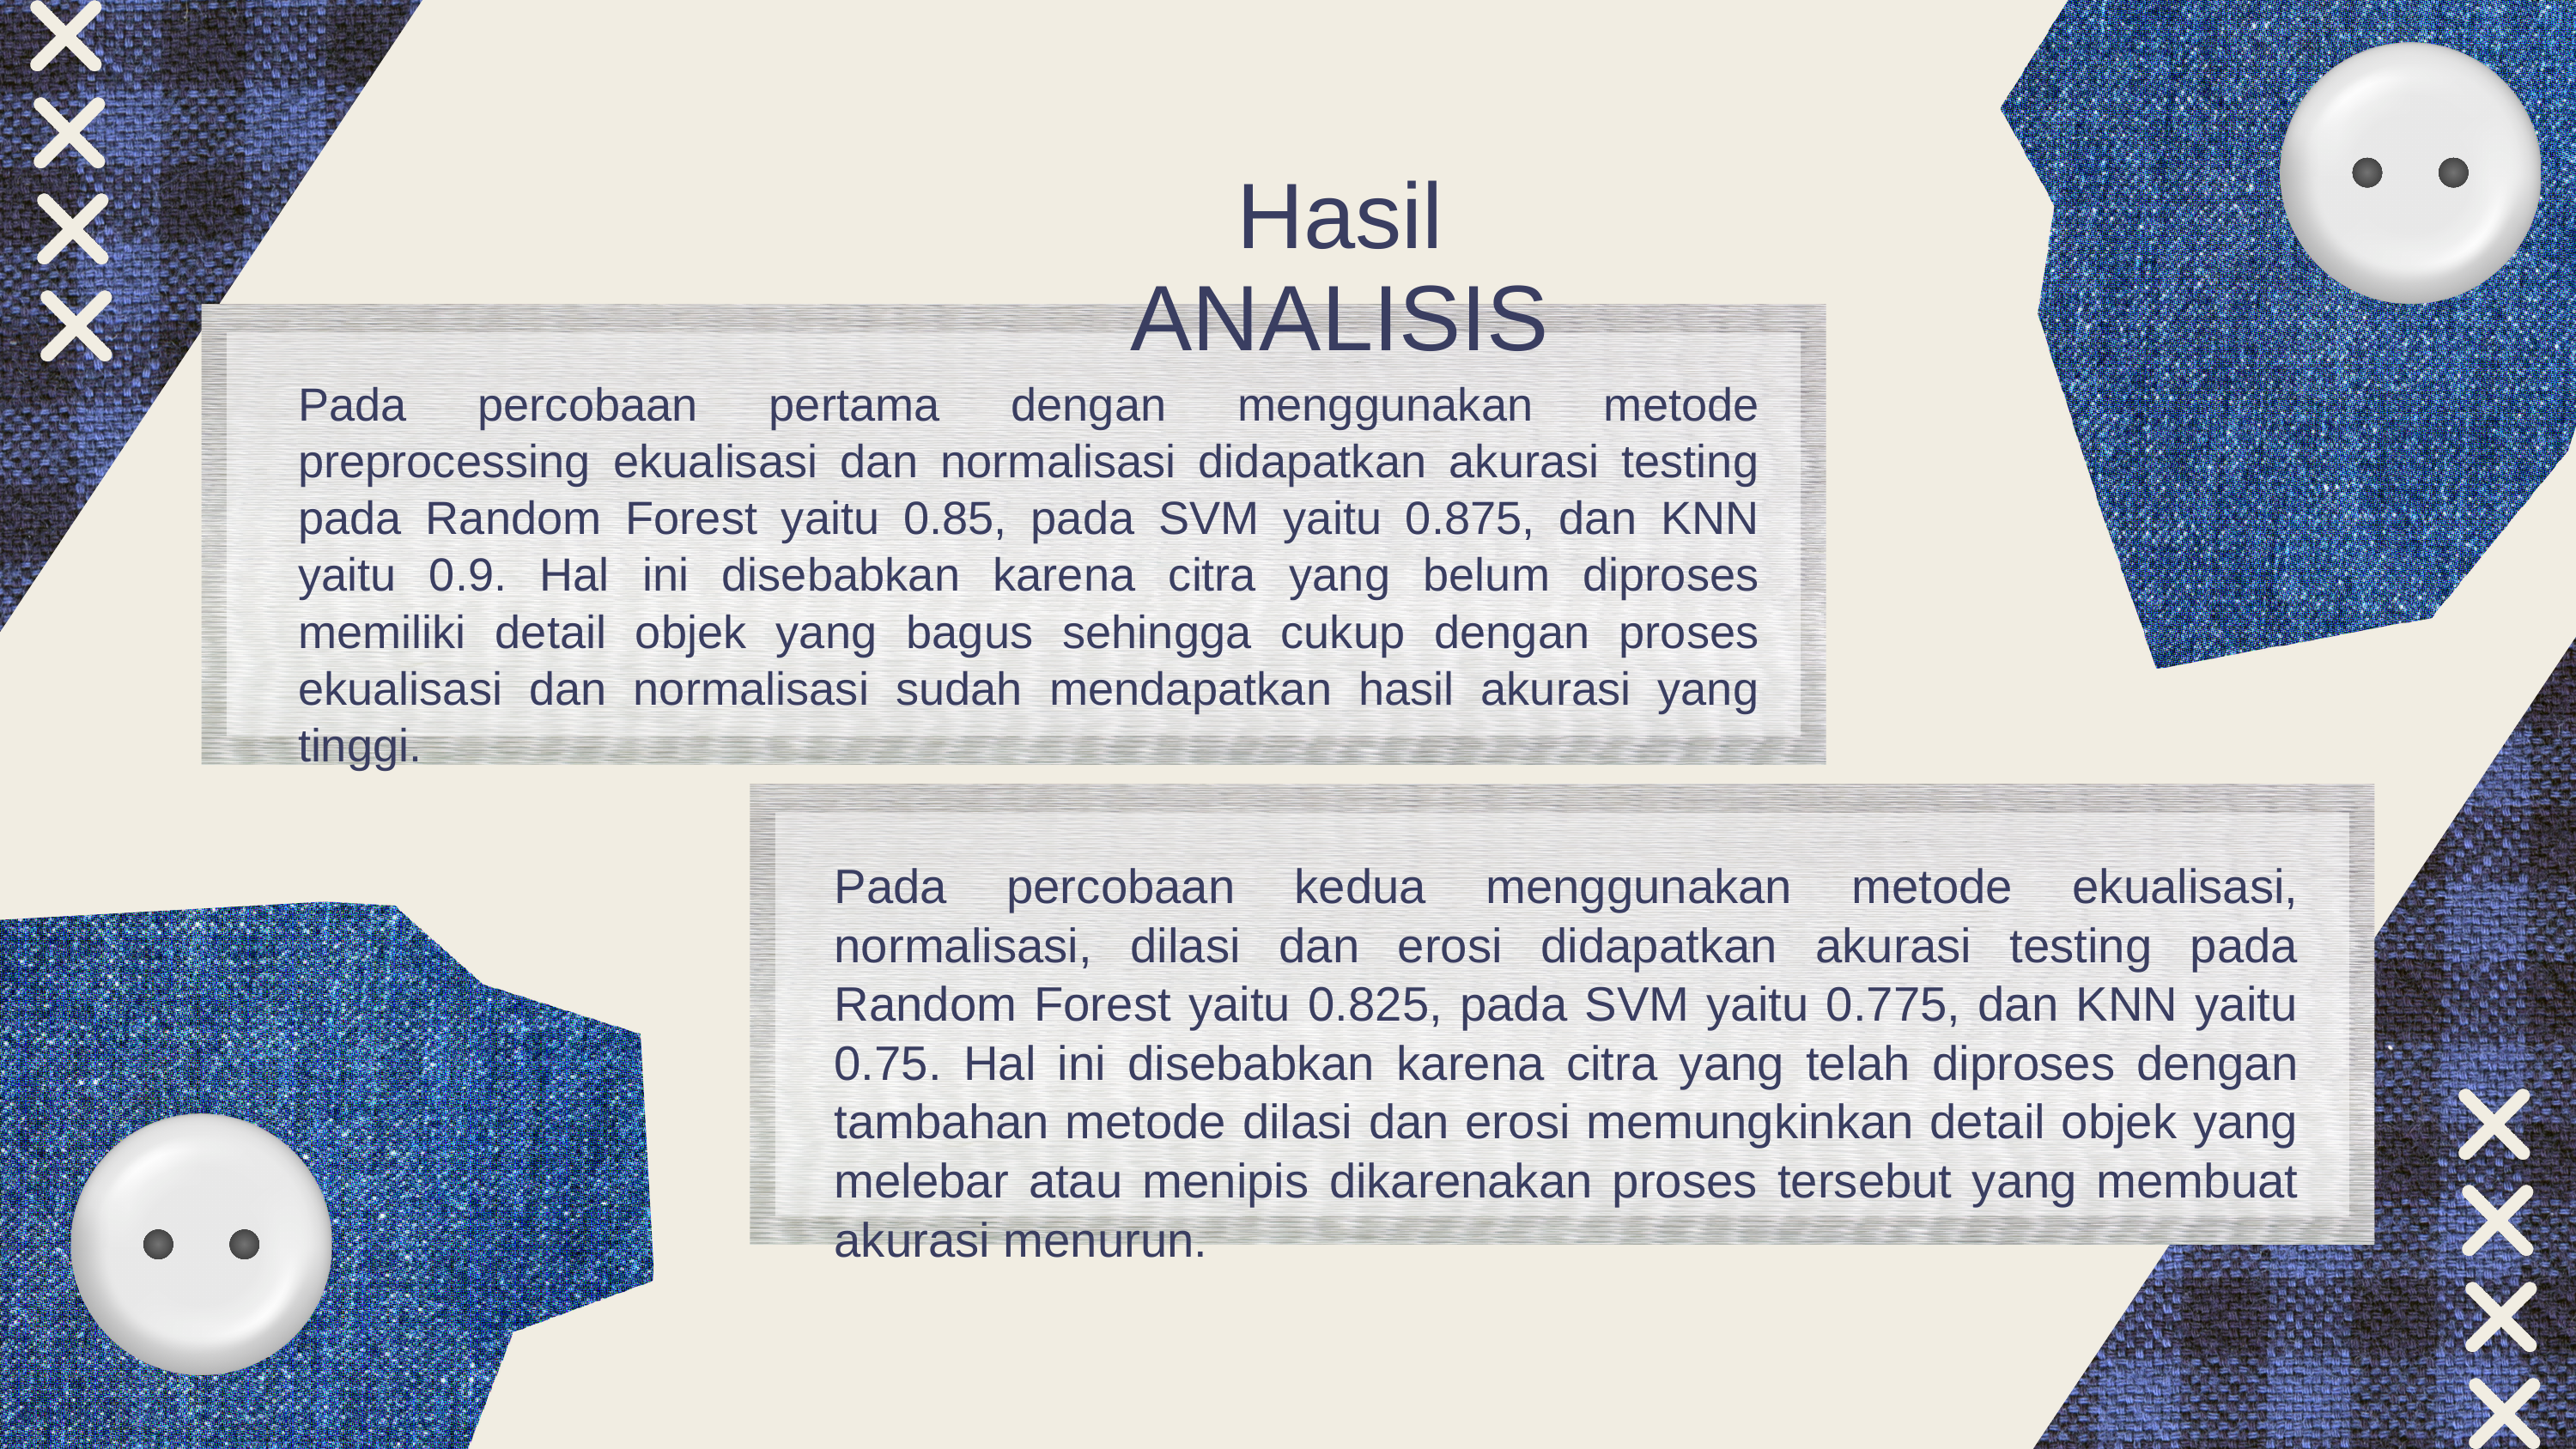

Hasil ANALISIS

Pada percobaan pertama dengan menggunakan metode preprocessing ekualisasi dan normalisasi didapatkan akurasi testing pada Random Forest yaitu 0.85, pada SVM yaitu 0.875, dan KNN yaitu 0.9. Hal ini disebabkan karena citra yang belum diproses memiliki detail objek yang bagus sehingga cukup dengan proses ekualisasi dan normalisasi sudah mendapatkan hasil akurasi yang tinggi.

Pada percobaan kedua menggunakan metode ekualisasi, normalisasi, dilasi dan erosi didapatkan akurasi testing pada Random Forest yaitu 0.825, pada SVM yaitu 0.775, dan KNN yaitu 0.75. Hal ini disebabkan karena citra yang telah diproses dengan tambahan metode dilasi dan erosi memungkinkan detail objek yang melebar atau menipis dikarenakan proses tersebut yang membuat akurasi menurun.